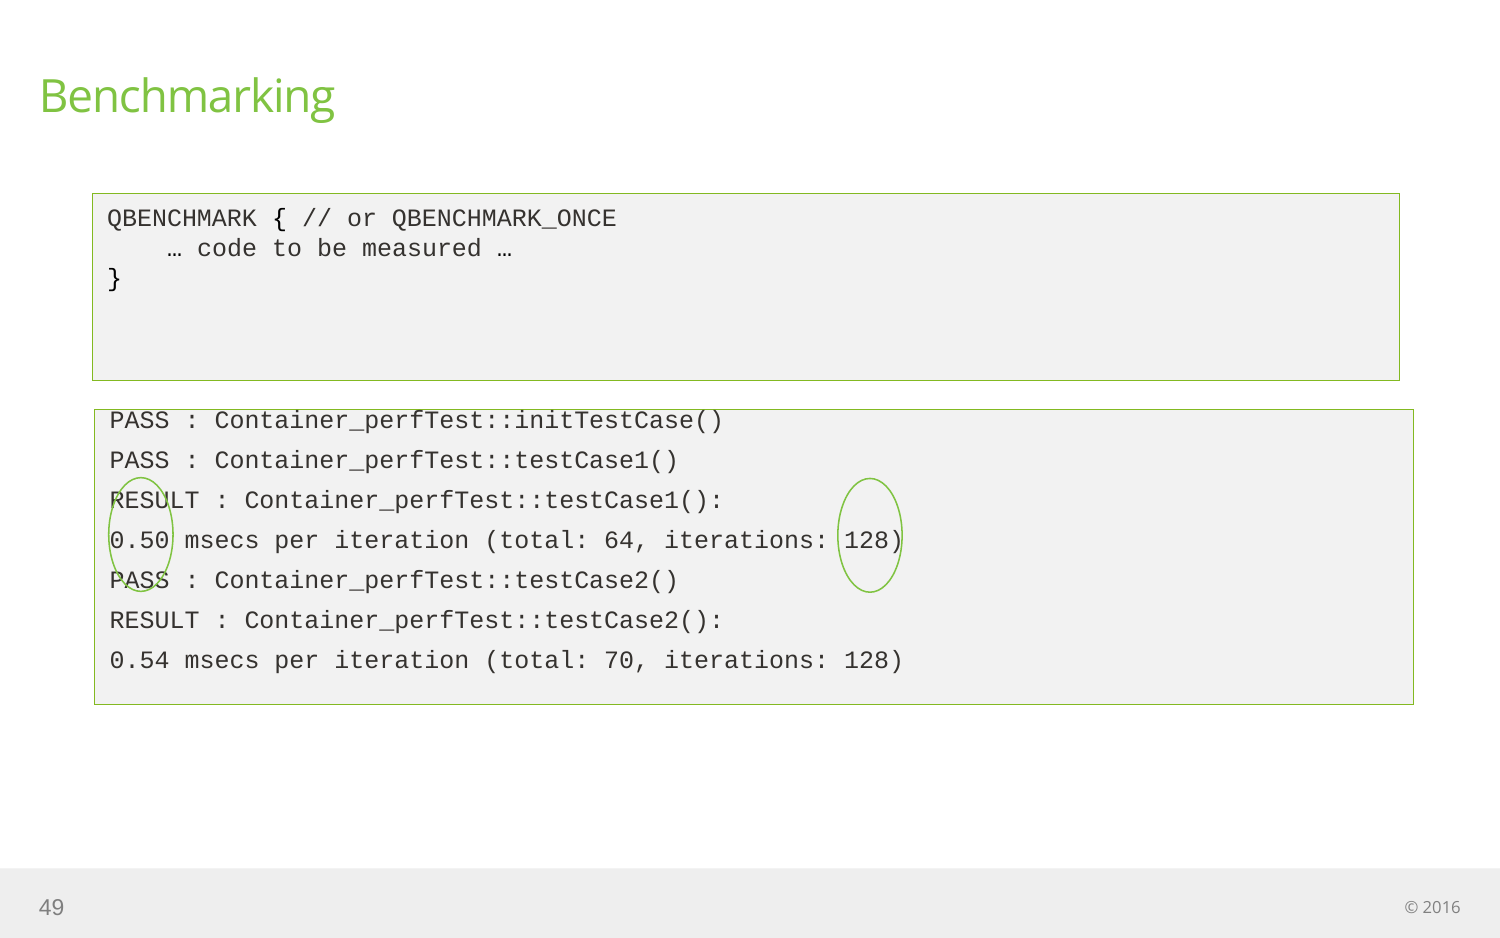

# Benchmarking
QBENCHMARK { // or QBENCHMARK_ONCE
    … code to be measured …
}
PASS : Container_perfTest::initTestCase()
PASS : Container_perfTest::testCase1()
RESULT : Container_perfTest::testCase1():
0.50 msecs per iteration (total: 64, iterations: 128)
PASS : Container_perfTest::testCase2()
RESULT : Container_perfTest::testCase2():
0.54 msecs per iteration (total: 70, iterations: 128)

49
© 2016